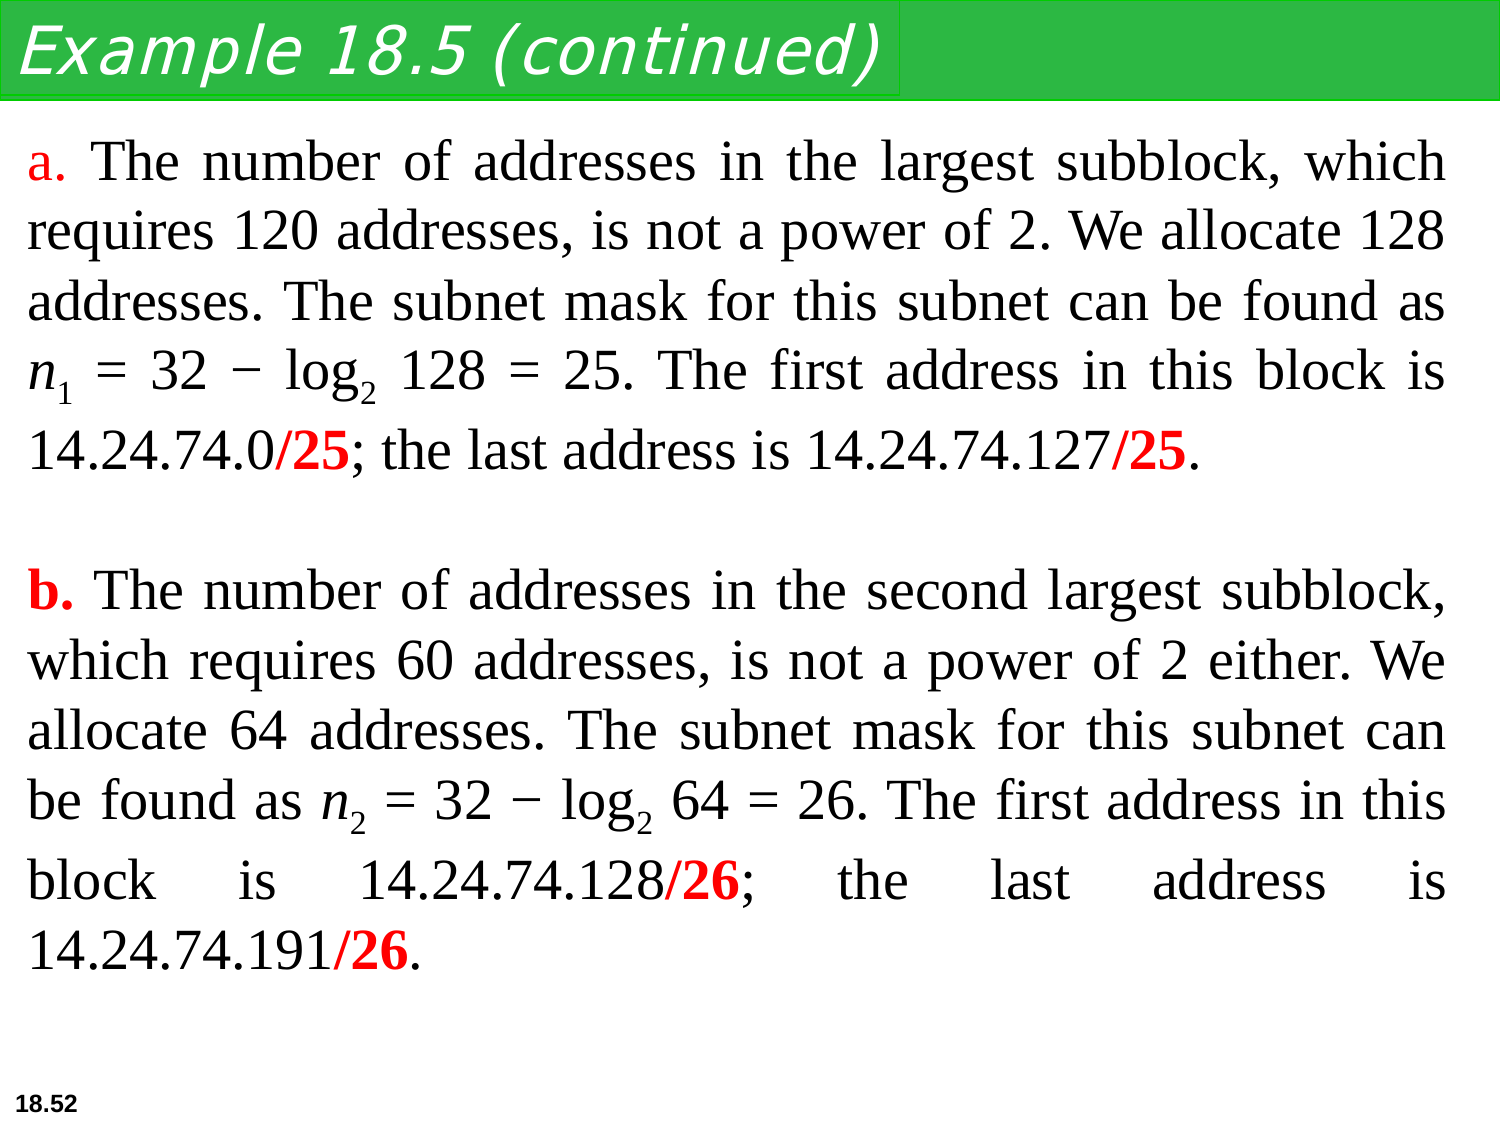

Example 18.5 (continued)
a. The number of addresses in the largest subblock, which requires 120 addresses, is not a power of 2. We allocate 128 addresses. The subnet mask for this subnet can be found as n1 = 32 − log2 128 = 25. The first address in this block is 14.24.74.0/25; the last address is 14.24.74.127/25.

b. The number of addresses in the second largest subblock, which requires 60 addresses, is not a power of 2 either. We allocate 64 addresses. The subnet mask for this subnet can be found as n2 = 32 − log2 64 = 26. The first address in this block is 14.24.74.128/26; the last address is 14.24.74.191/26.
18.52